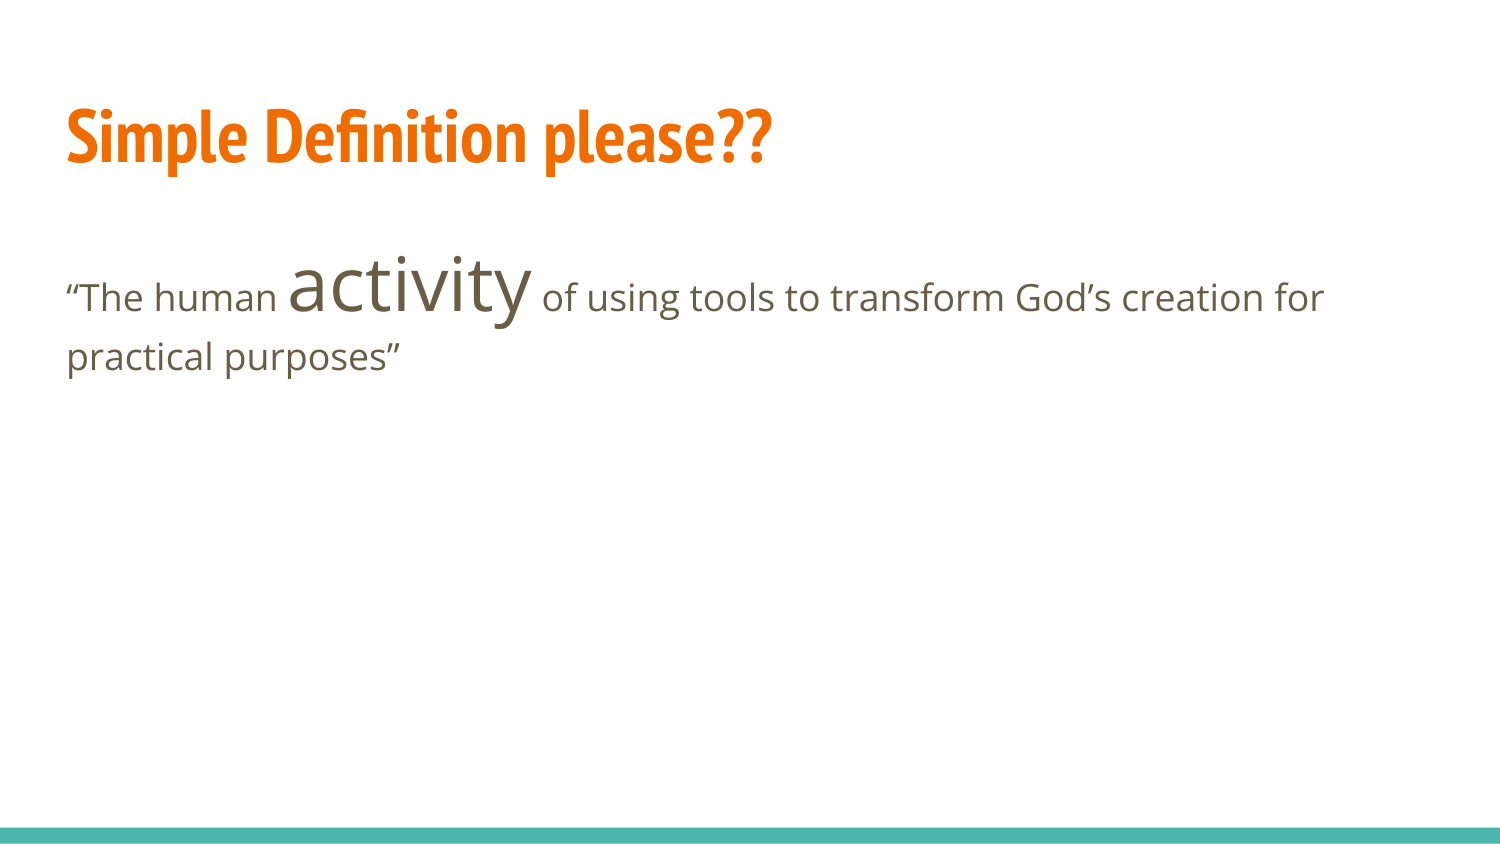

# Simple Definition please??
“The human activity of using tools to transform God’s creation for practical purposes”